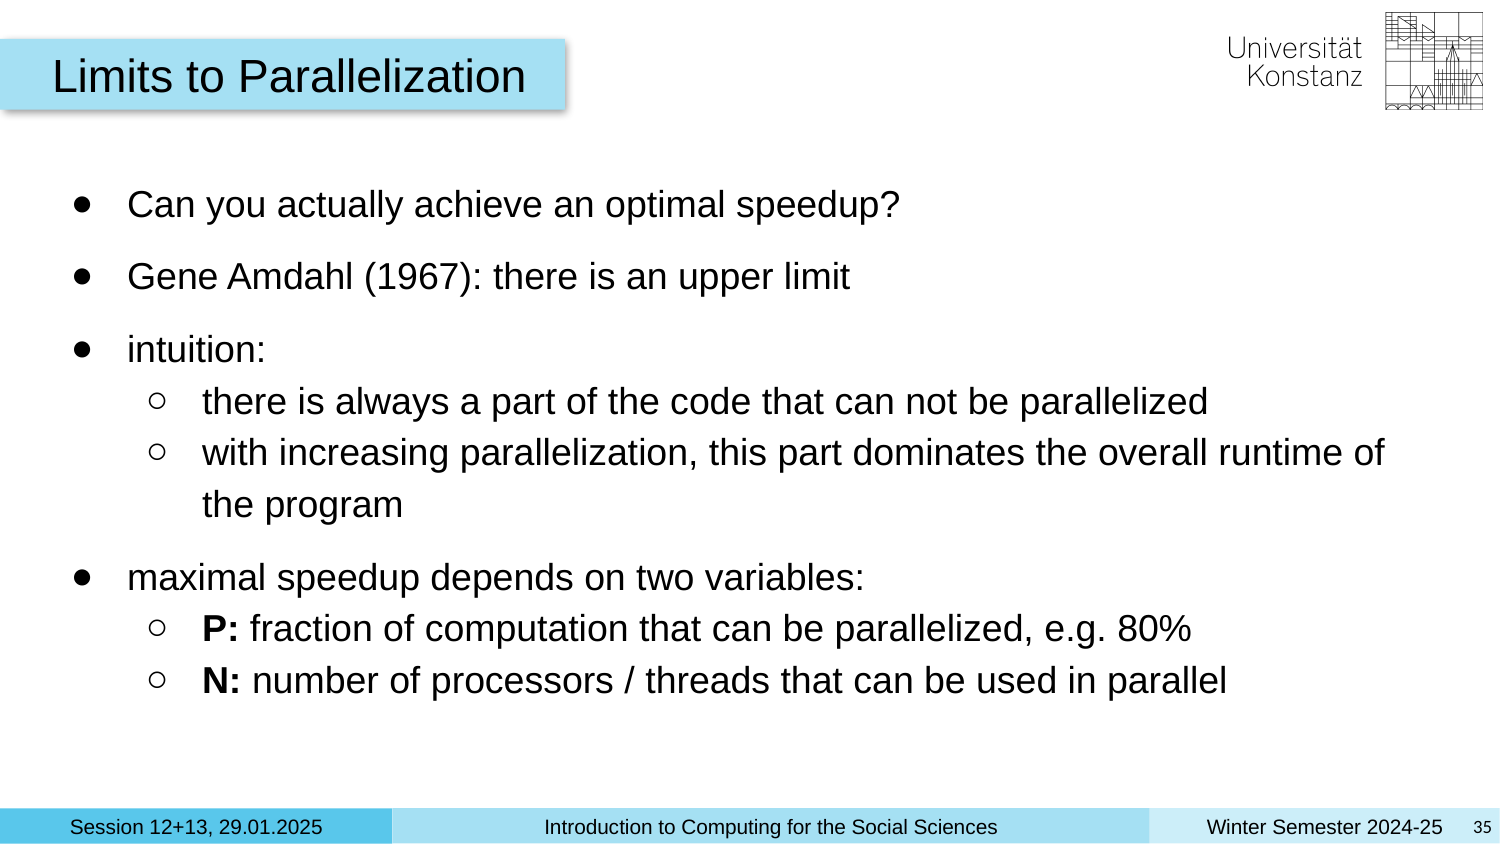

Limits to Parallelization

Can you actually achieve an optimal speedup?
Gene Amdahl (1967): there is an upper limit
intuition:
there is always a part of the code that can not be parallelized
with increasing parallelization, this part dominates the overall runtime of the program
maximal speedup depends on two variables:
P: fraction of computation that can be parallelized, e.g. 80%
N: number of processors / threads that can be used in parallel